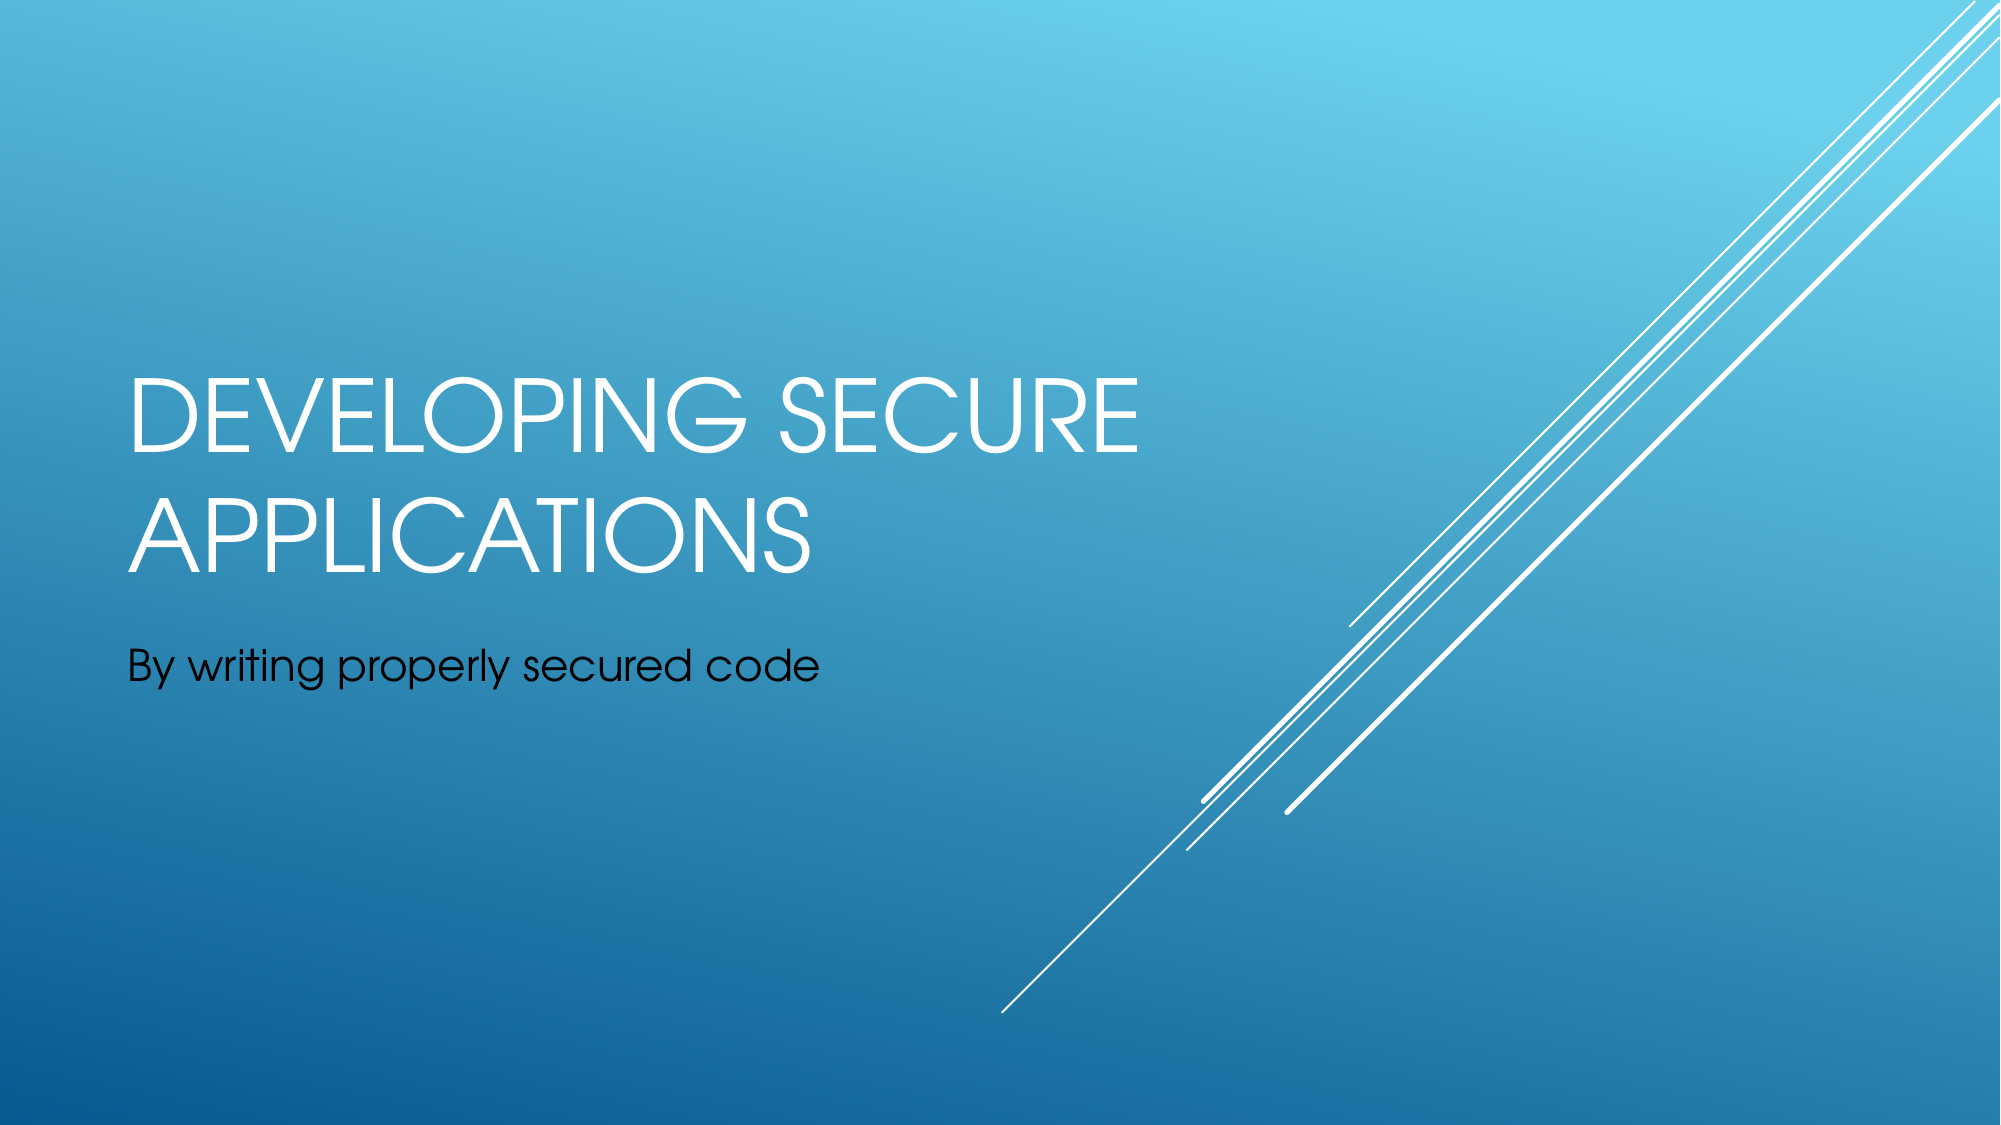

# Developing Secure Applications
By writing properly secured code